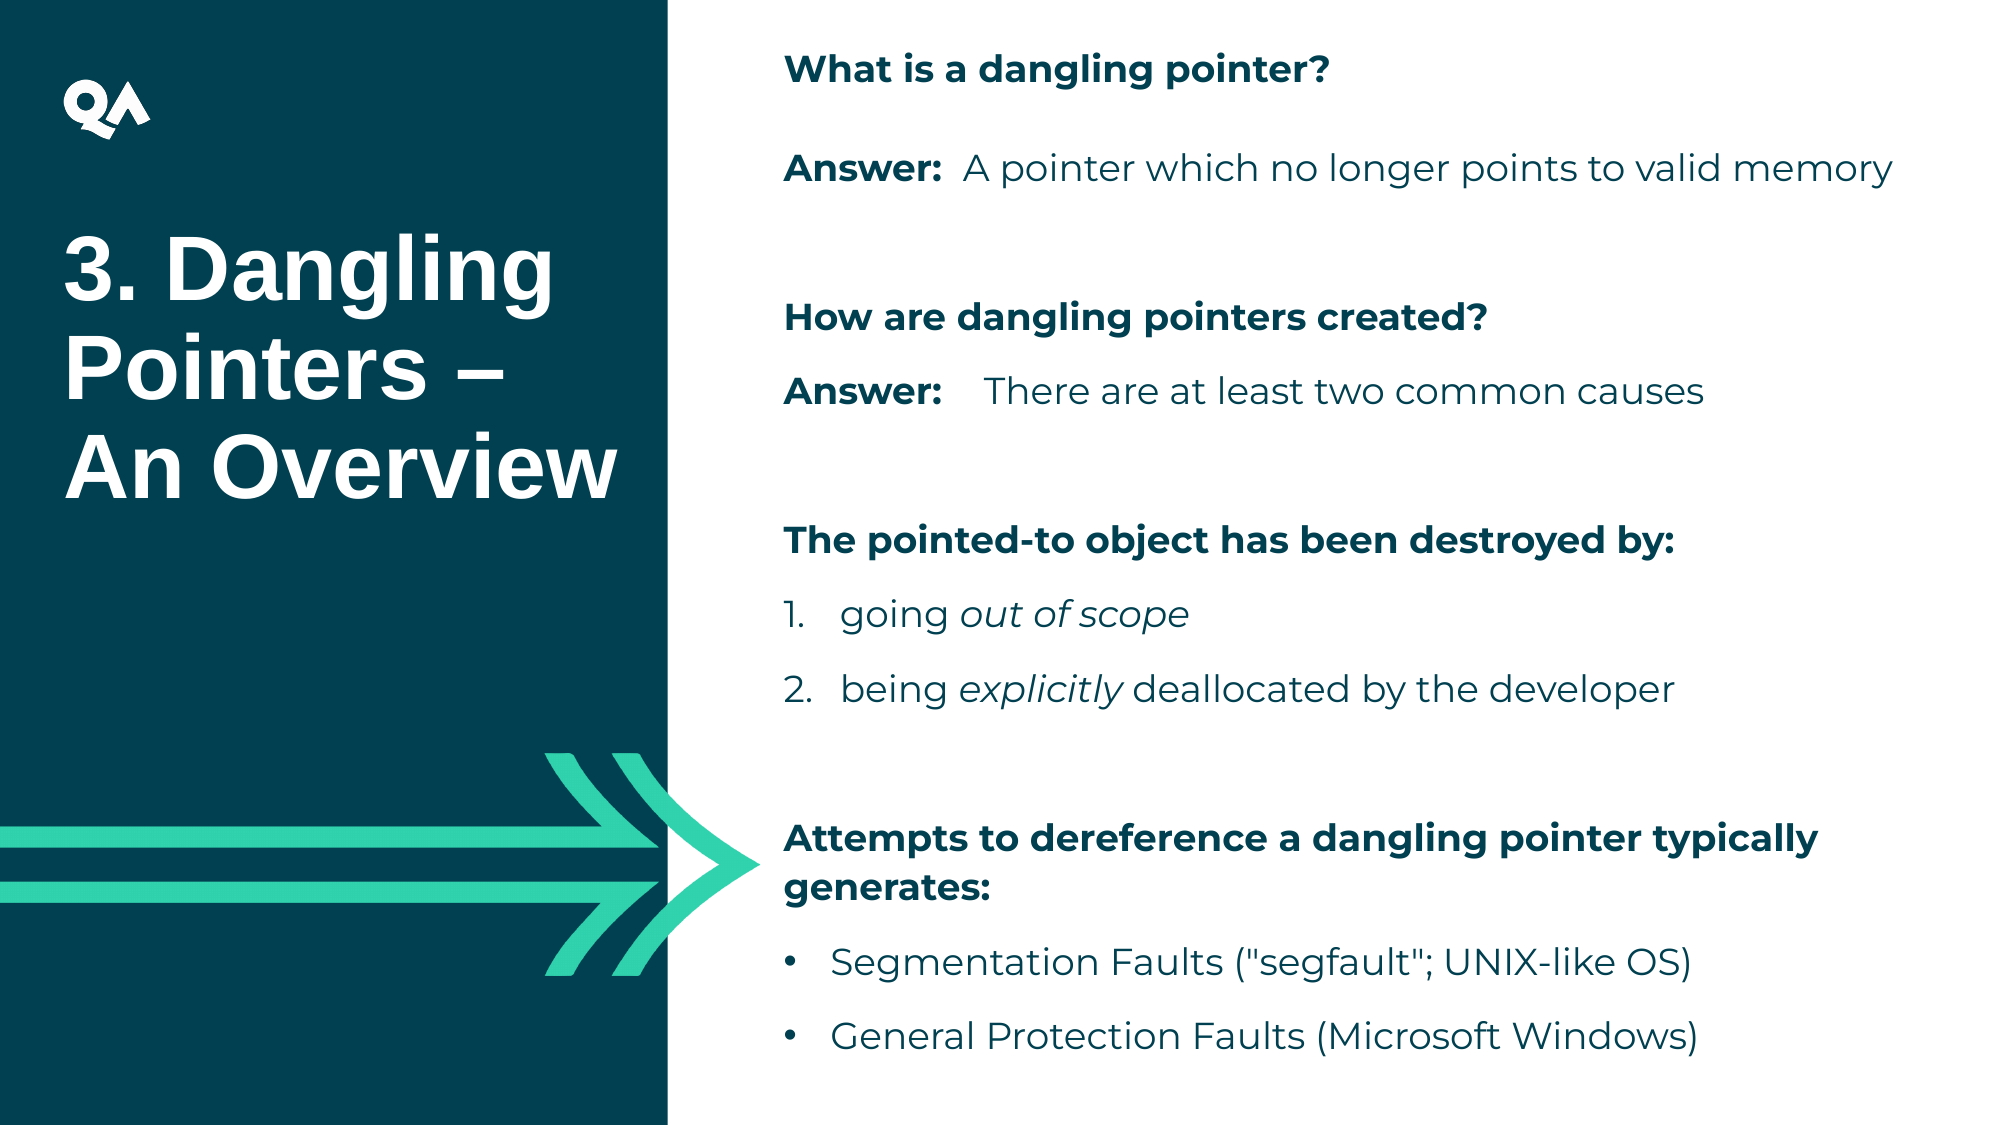

What is a dangling pointer?

Answer:  A pointer which no longer points to valid memory

How are dangling pointers created?
Answer:    There are at least two common causes

The pointed-to object has been destroyed by:
going out of scope
being explicitly deallocated by the developer

Attempts to dereference a dangling pointer typically generates:
Segmentation Faults ("segfault"; UNIX-like OS)
General Protection Faults (Microsoft Windows)
3. Dangling Pointers – An Overview